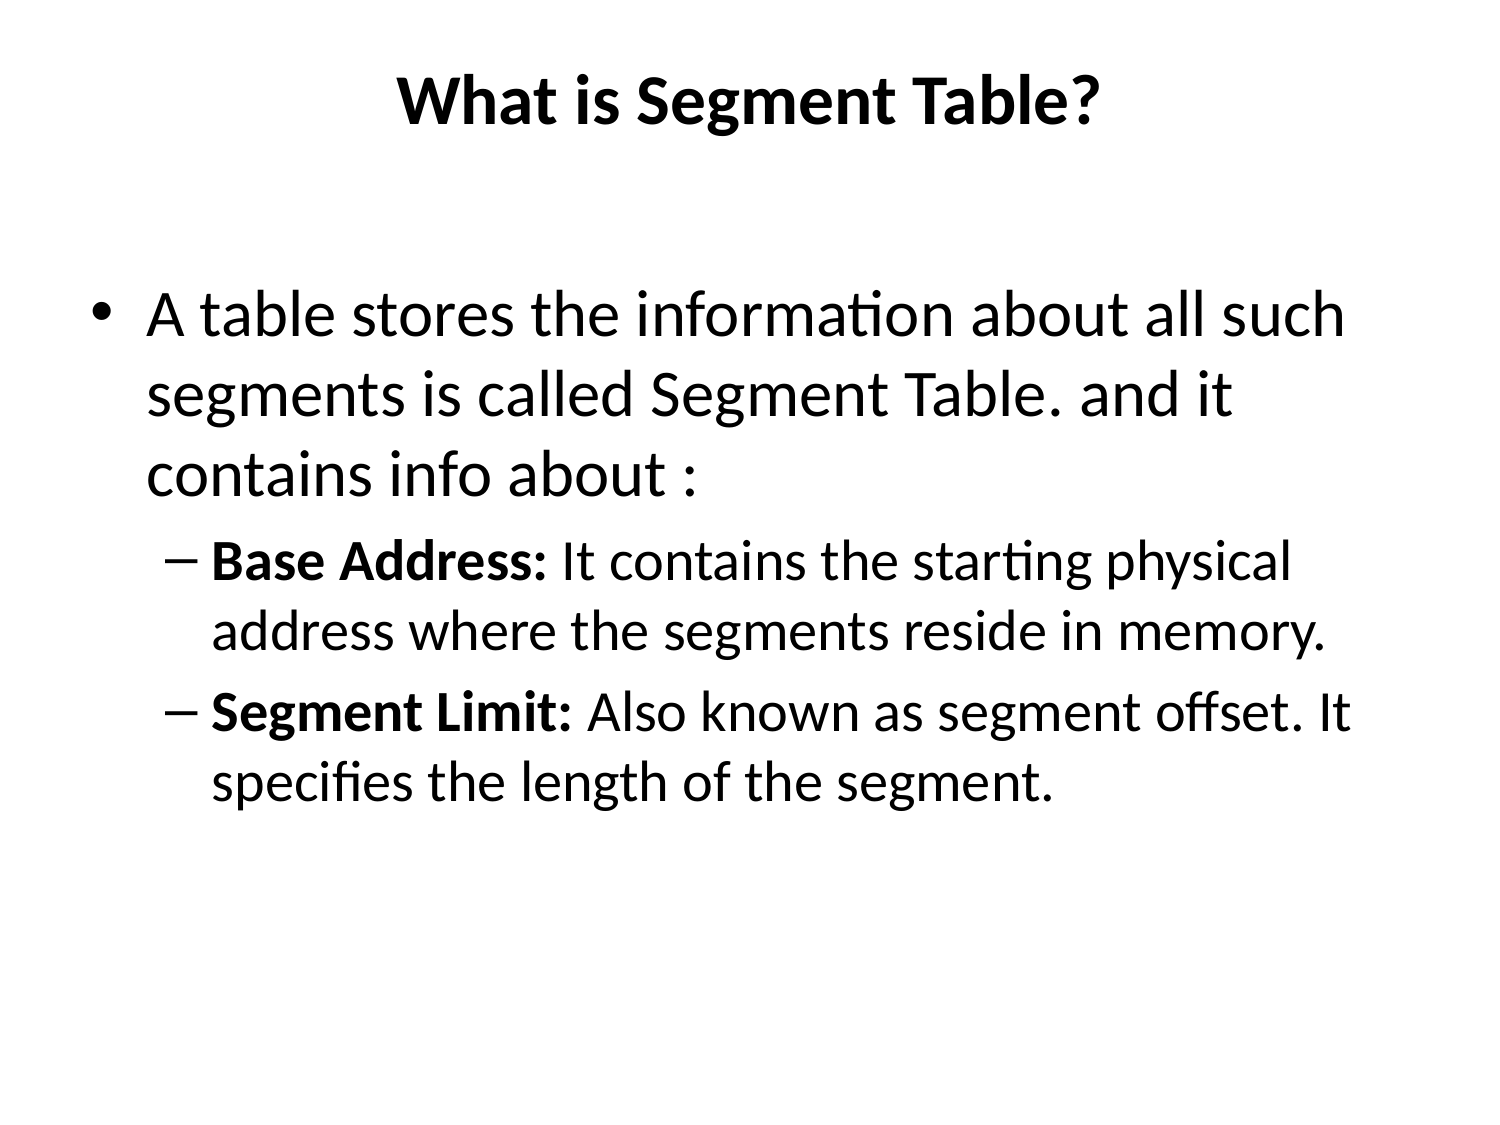

# What is Segment Table?
A table stores the information about all such segments is called Segment Table. and it contains info about :
Base Address: It contains the starting physical address where the segments reside in memory.
Segment Limit: Also known as segment offset. It specifies the length of the segment.